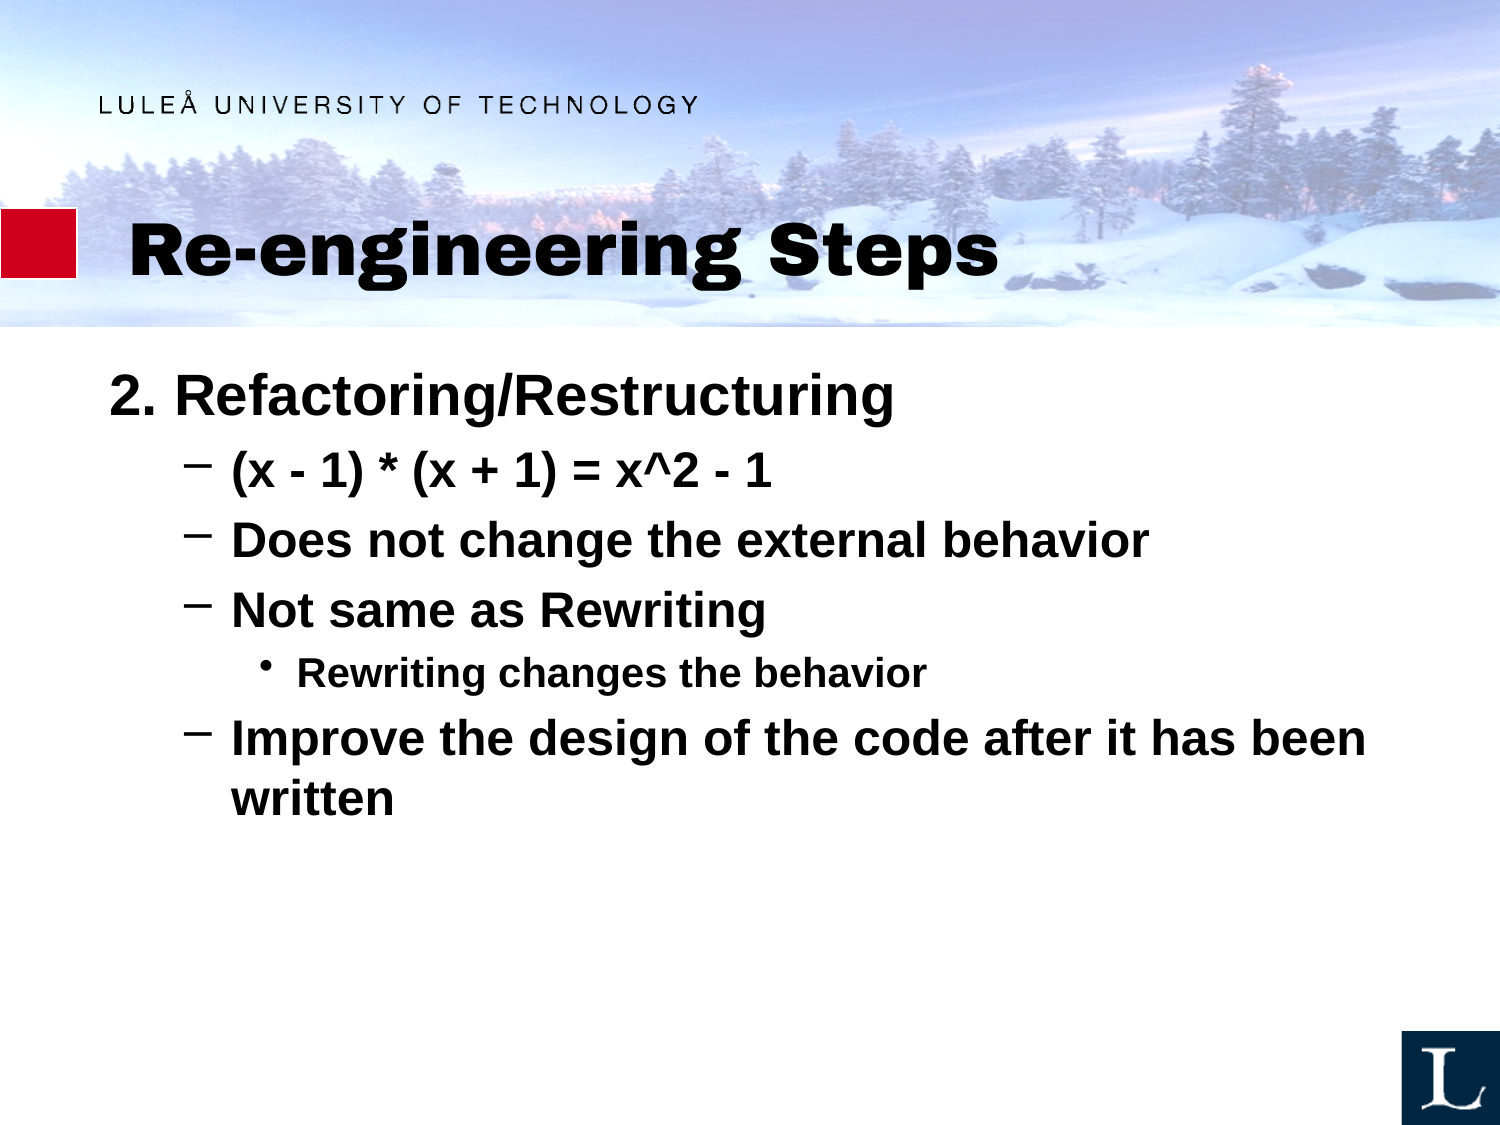

# Re-engineering Steps
2. Refactoring/Restructuring
(x - 1) * (x + 1) = x^2 - 1
Does not change the external behavior
Not same as Rewriting
Rewriting changes the behavior
Improve the design of the code after it has been written